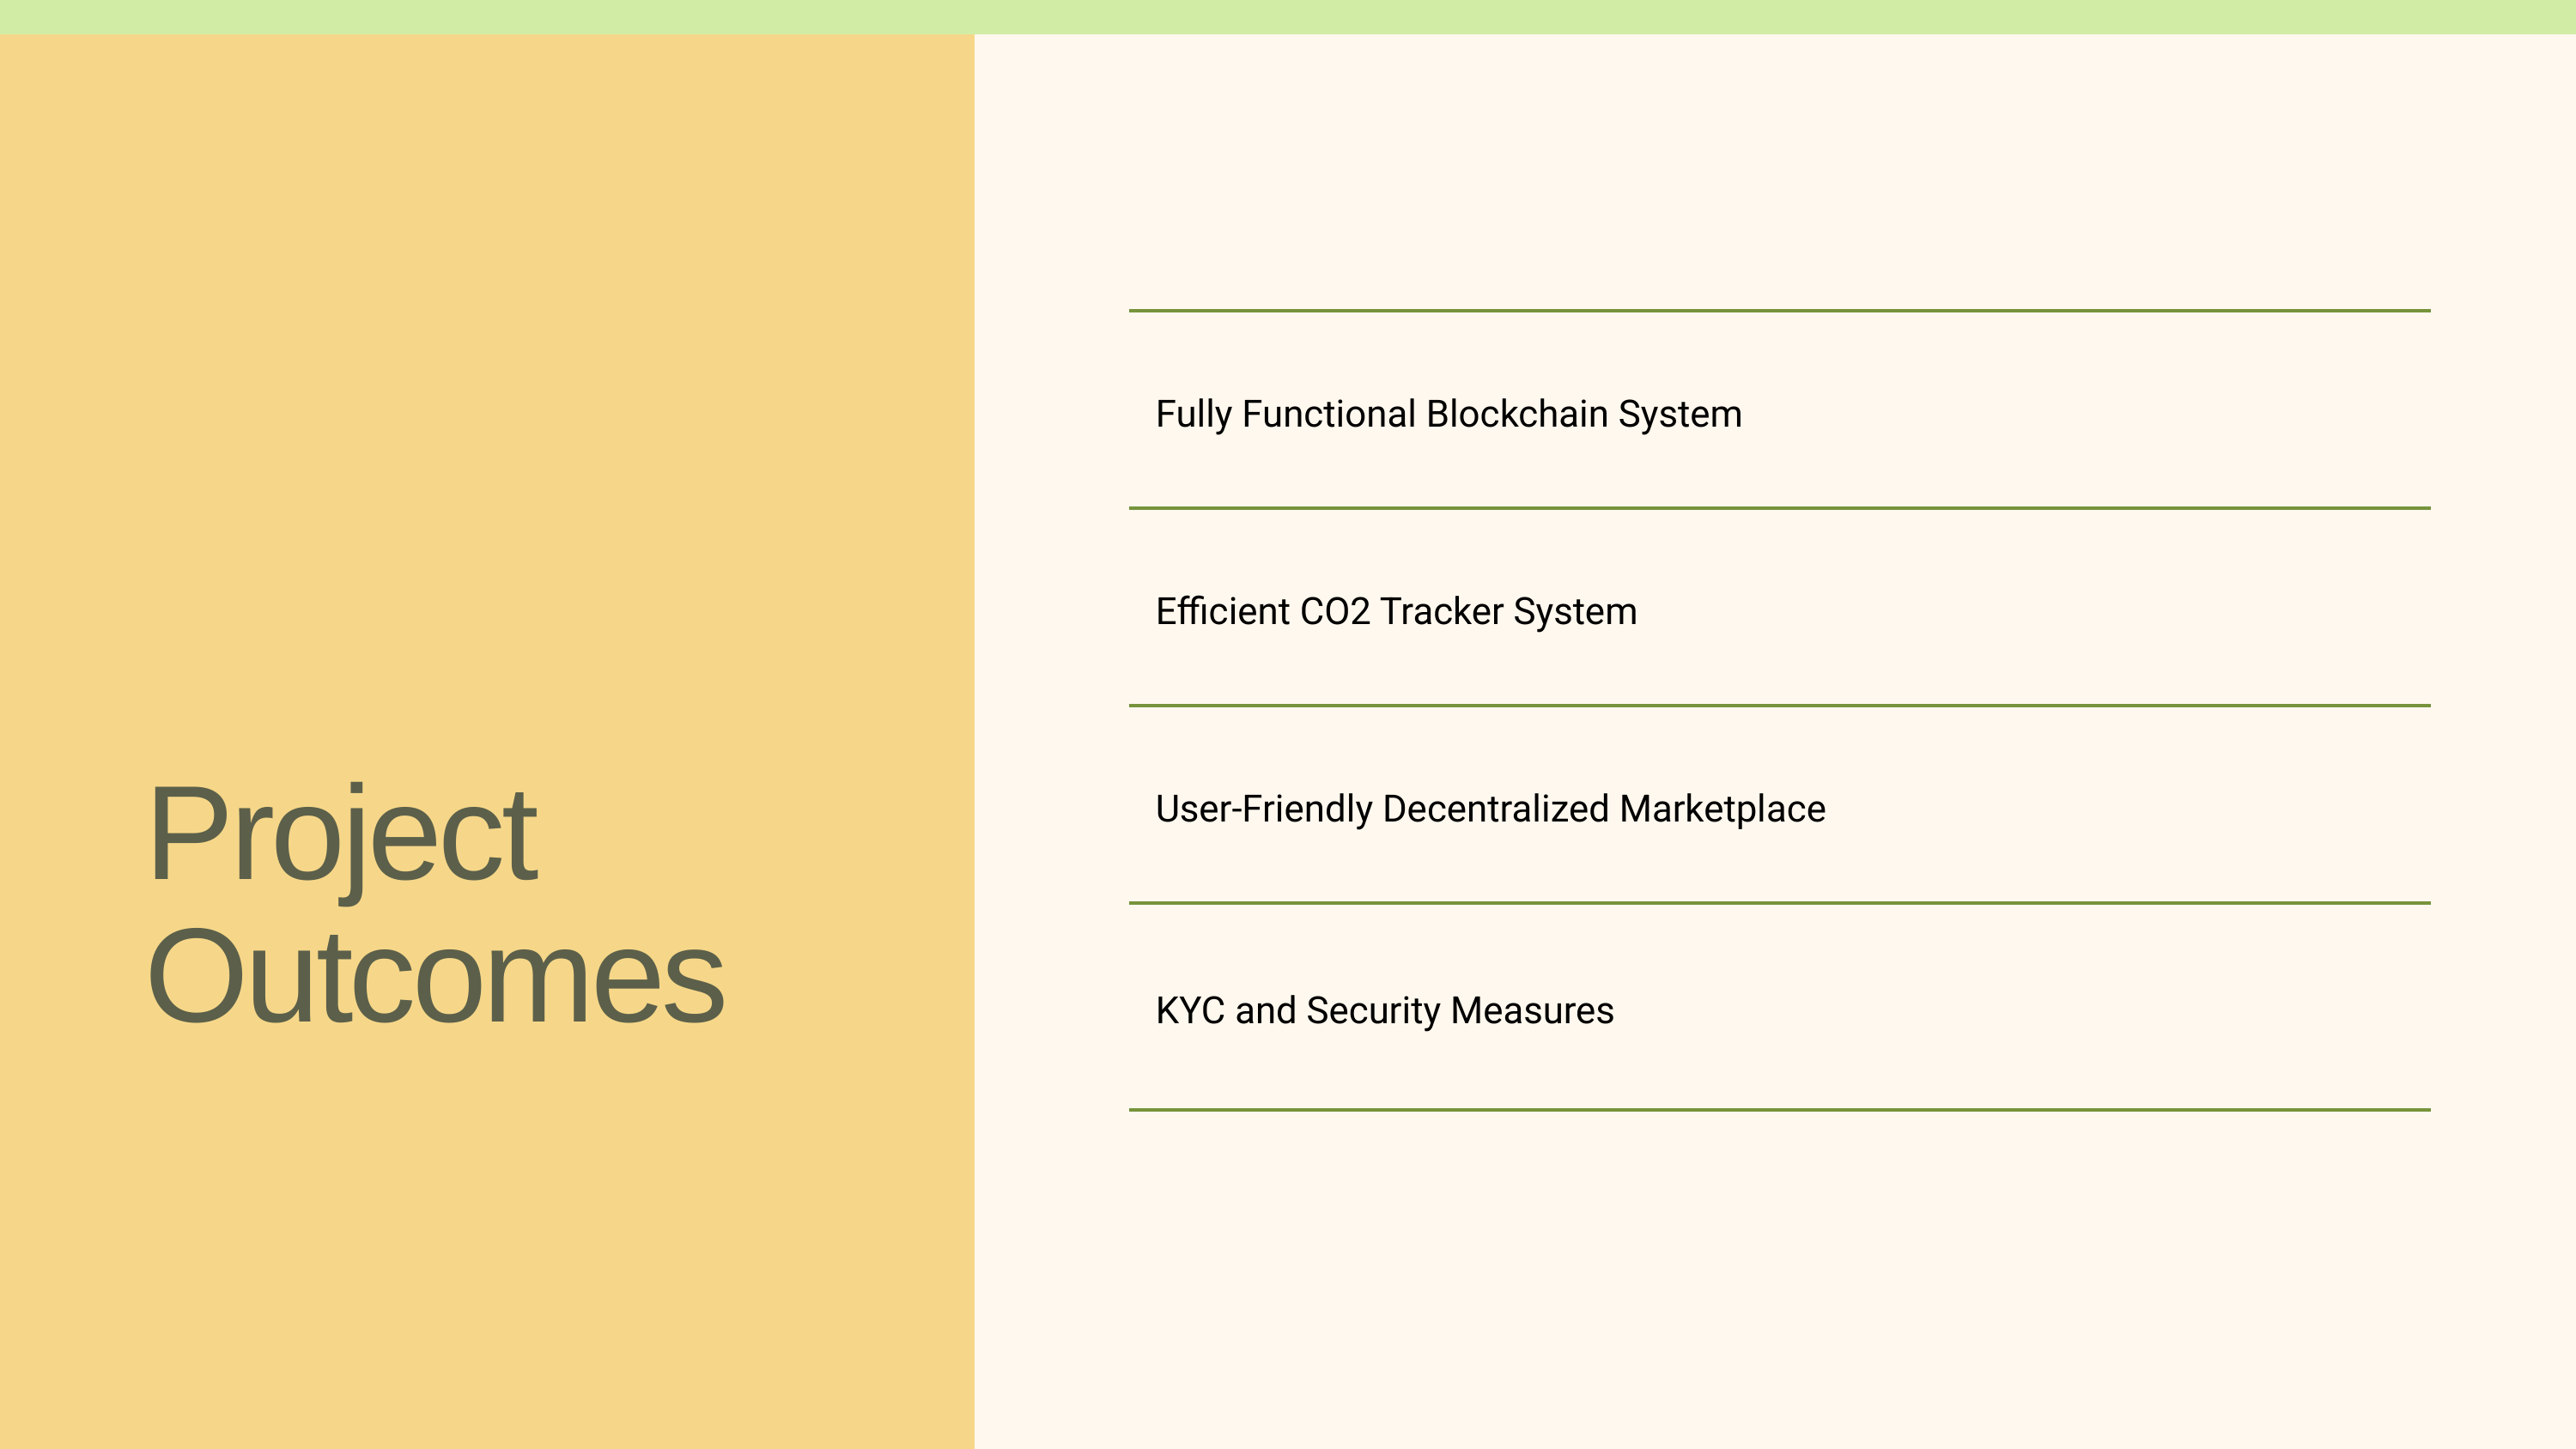

| Fully Functional Blockchain System |
| --- |
| Efficient CO2 Tracker System |
| User-Friendly Decentralized Marketplace |
| KYC and Security Measures |
Project Outcomes